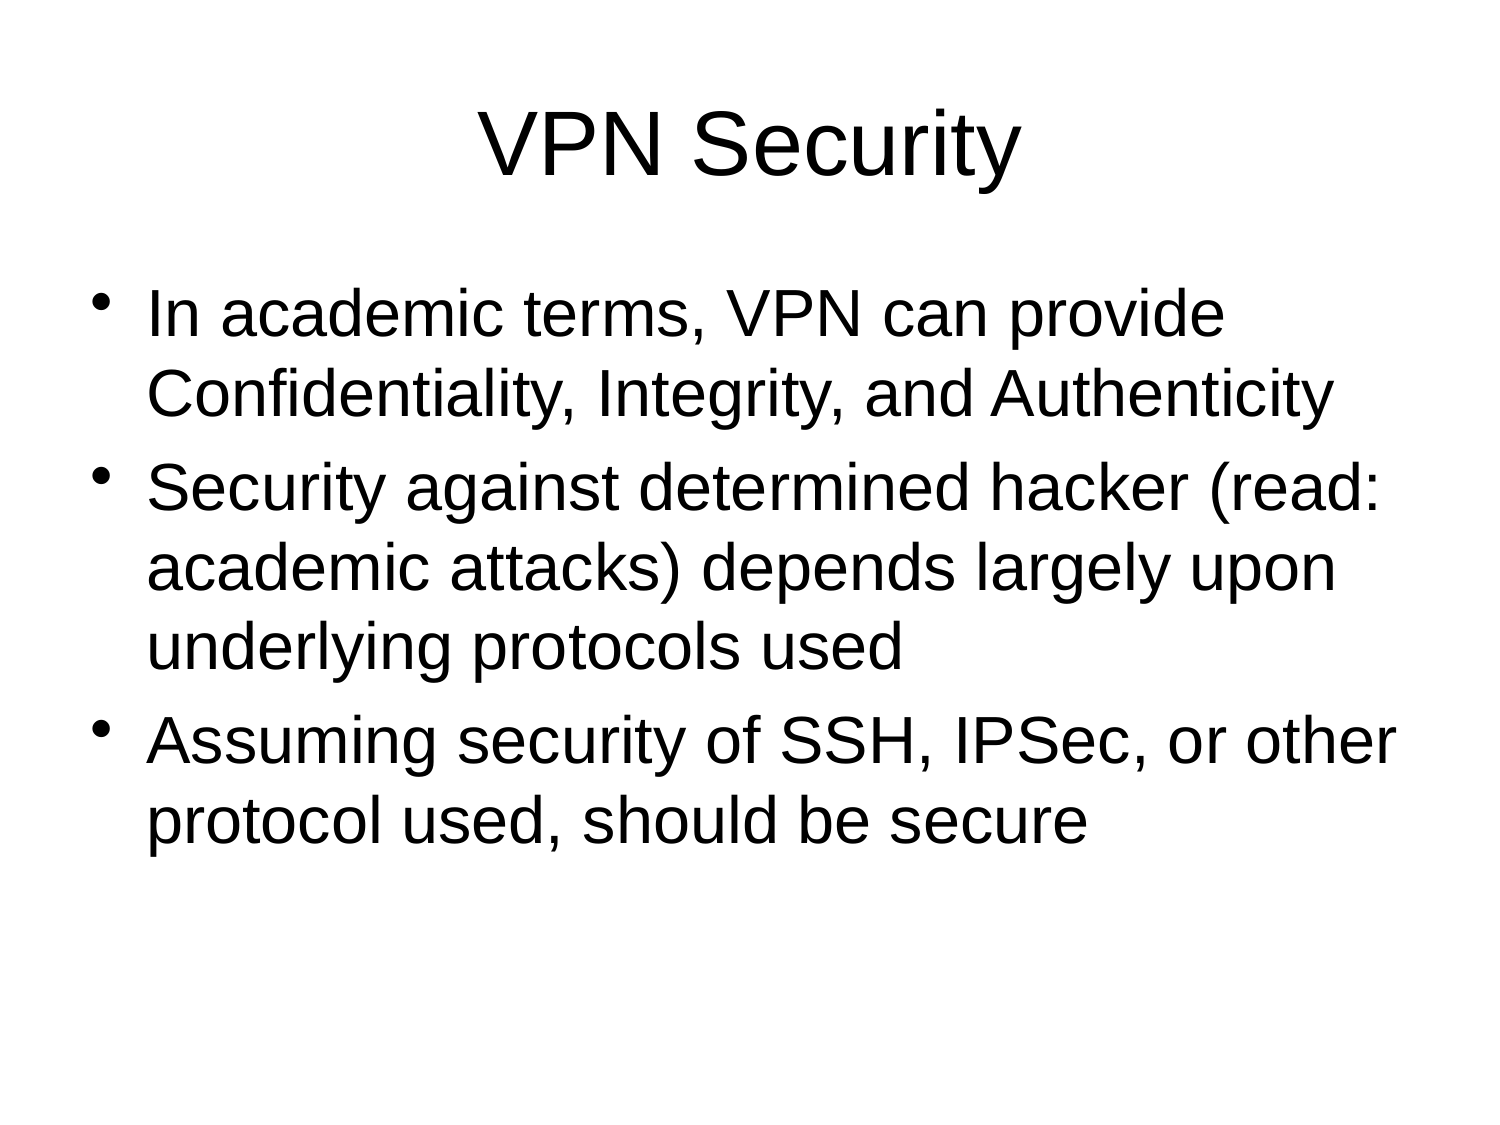

# VPN Security
In academic terms, VPN can provide Confidentiality, Integrity, and Authenticity
Security against determined hacker (read: academic attacks) depends largely upon underlying protocols used
Assuming security of SSH, IPSec, or other protocol used, should be secure